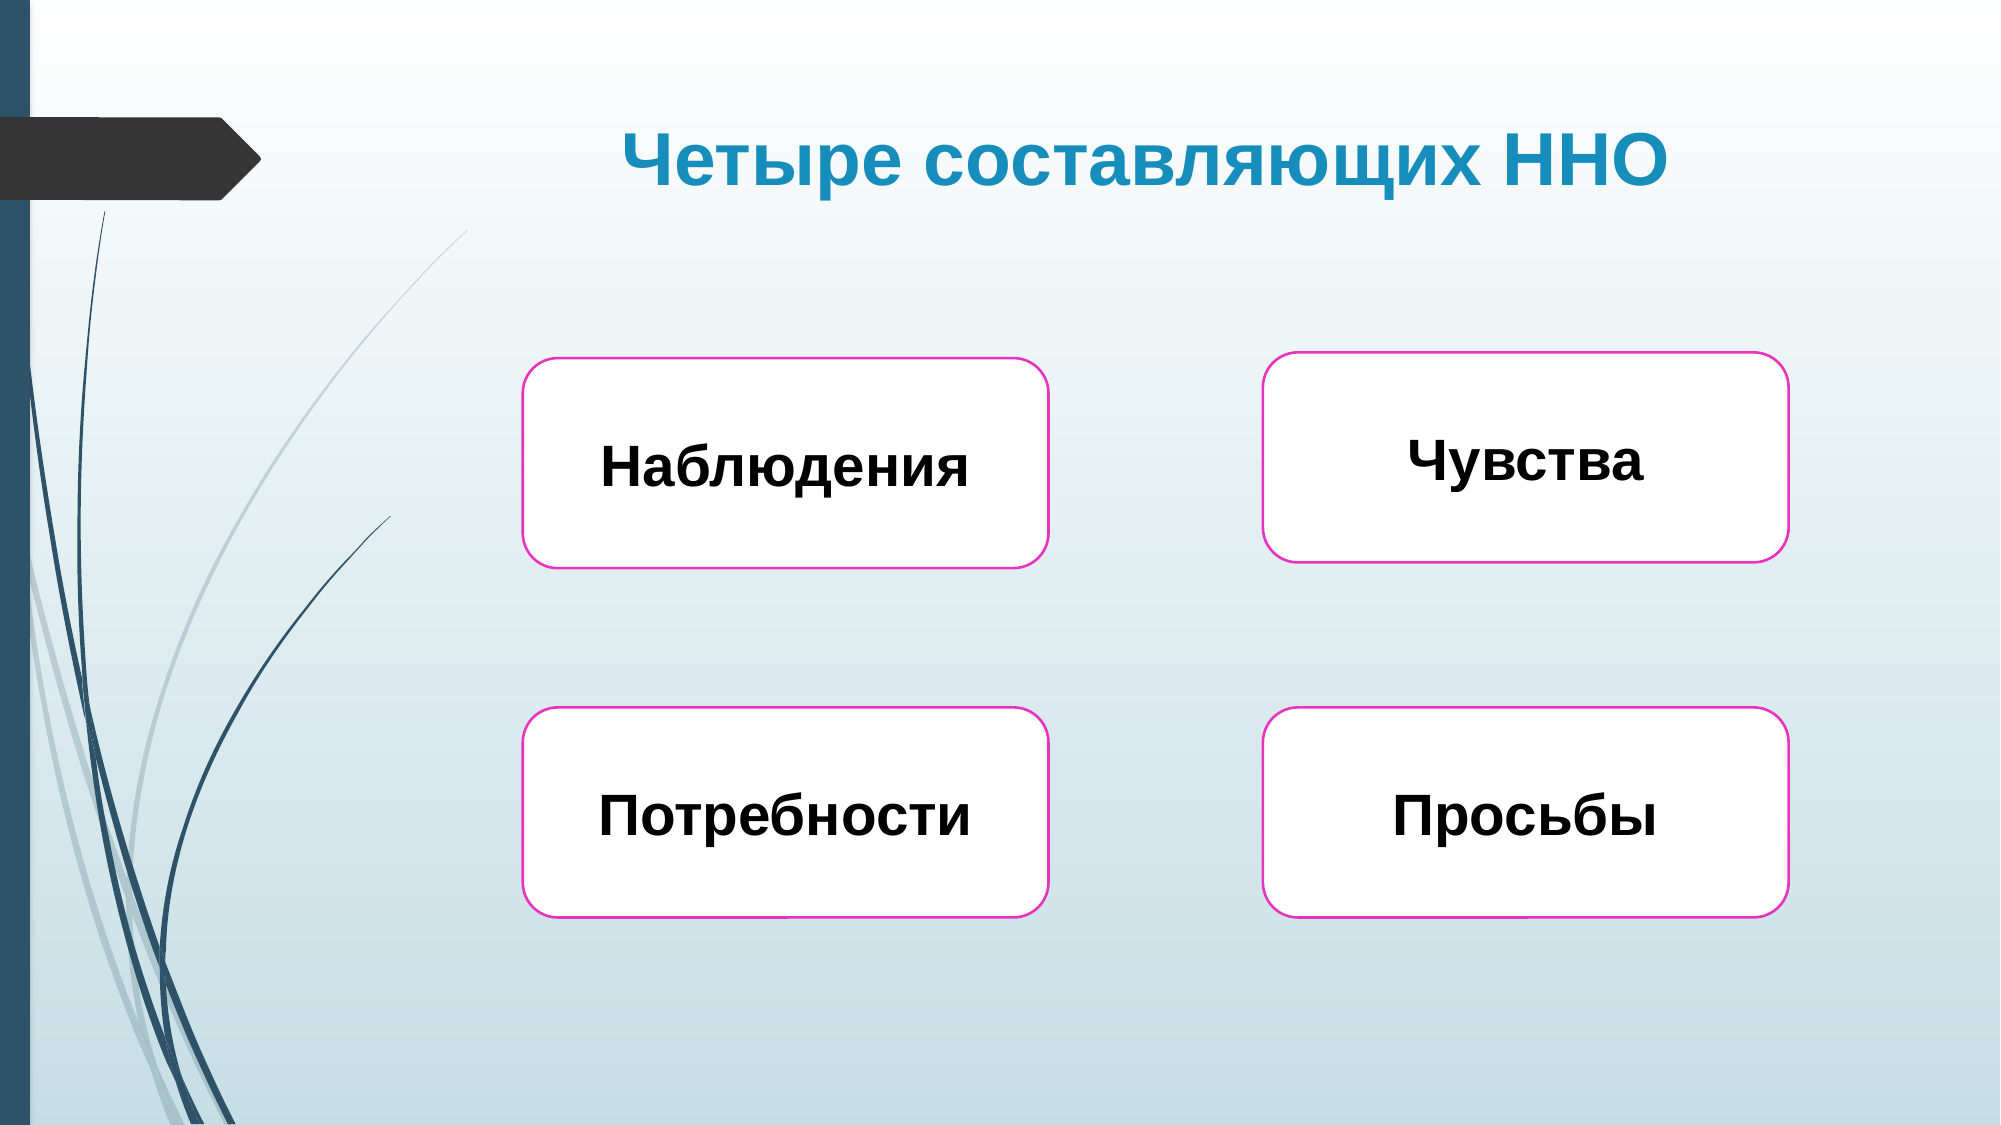

# Четыре составляющих ННО
Чувства
Наблюдения
Потребности
Просьбы